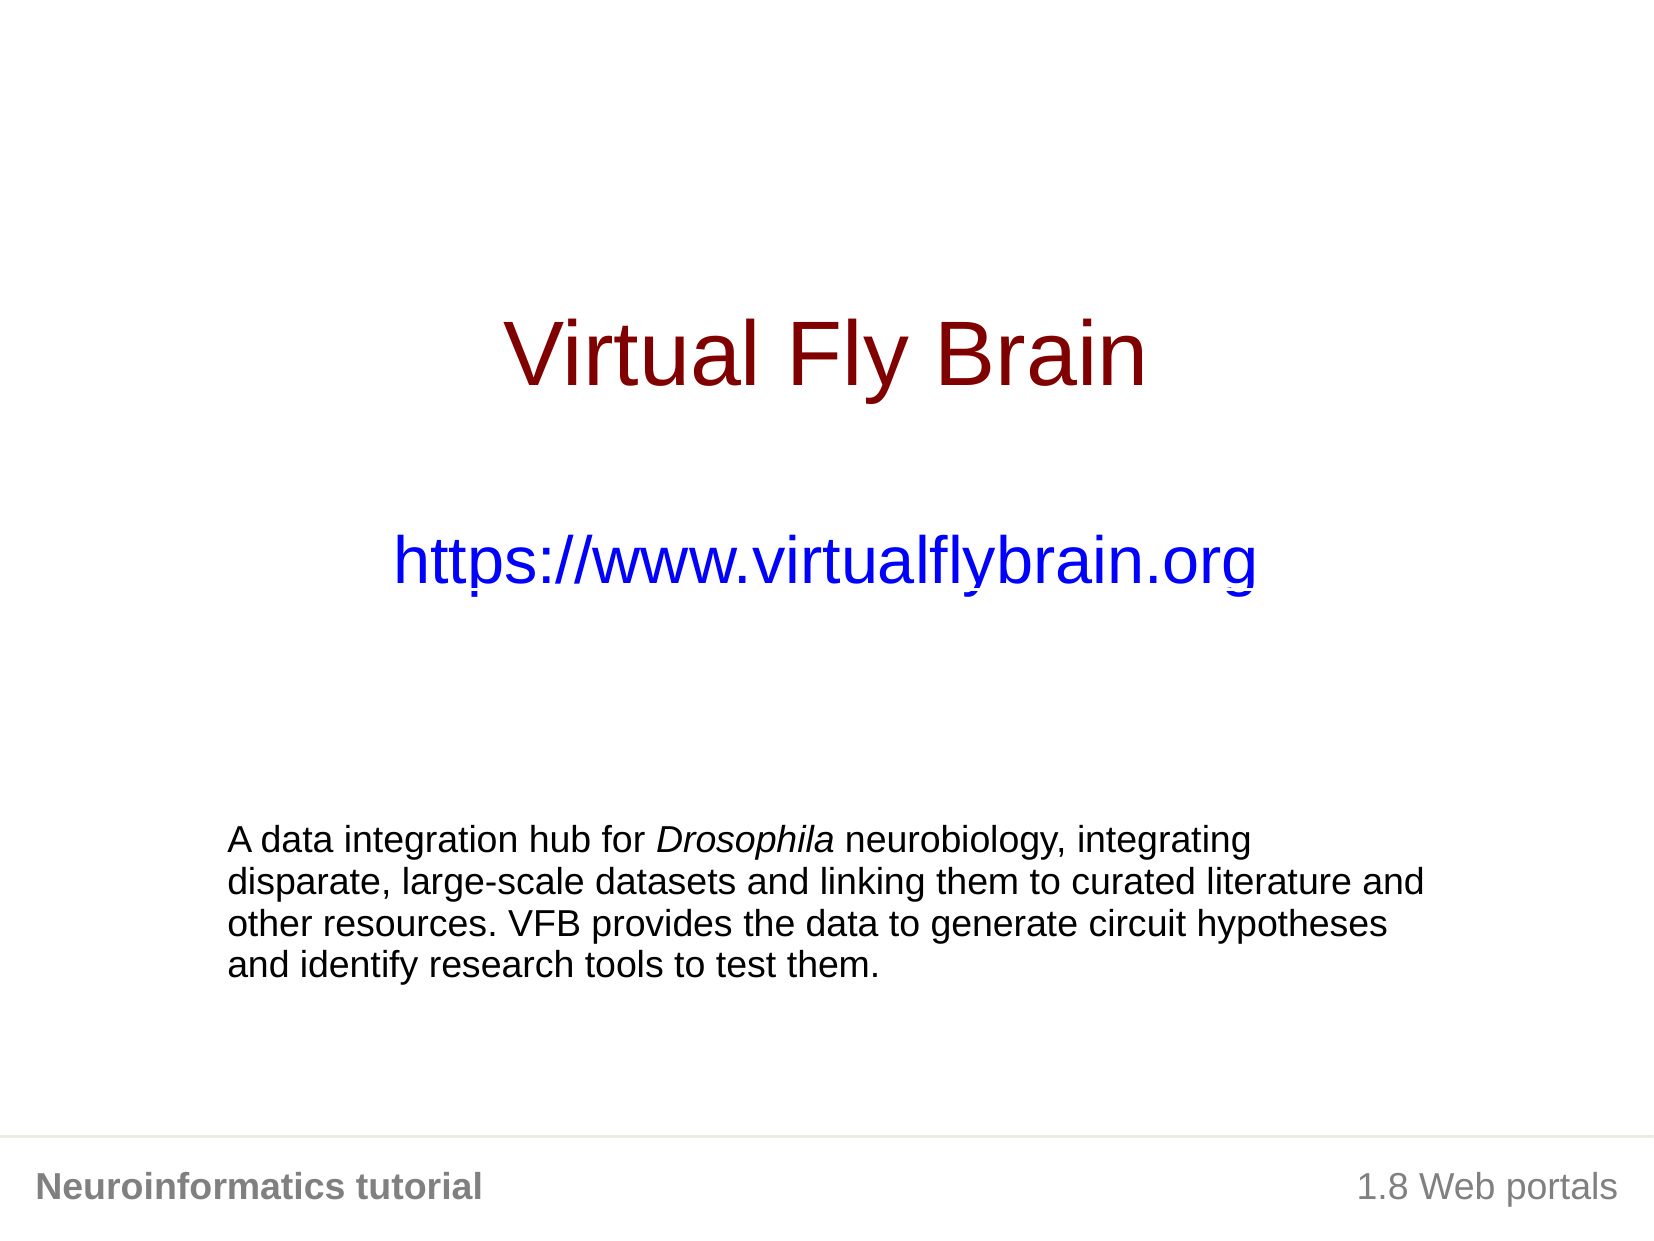

Virtual Fly Brain
https://www.virtualflybrain.org
A data integration hub for Drosophila neurobiology, integrating disparate, large-scale datasets and linking them to curated literature and other resources. VFB provides the data to generate circuit hypotheses and identify research tools to test them.

Neuroinformatics tutorial
1.8 Web portals